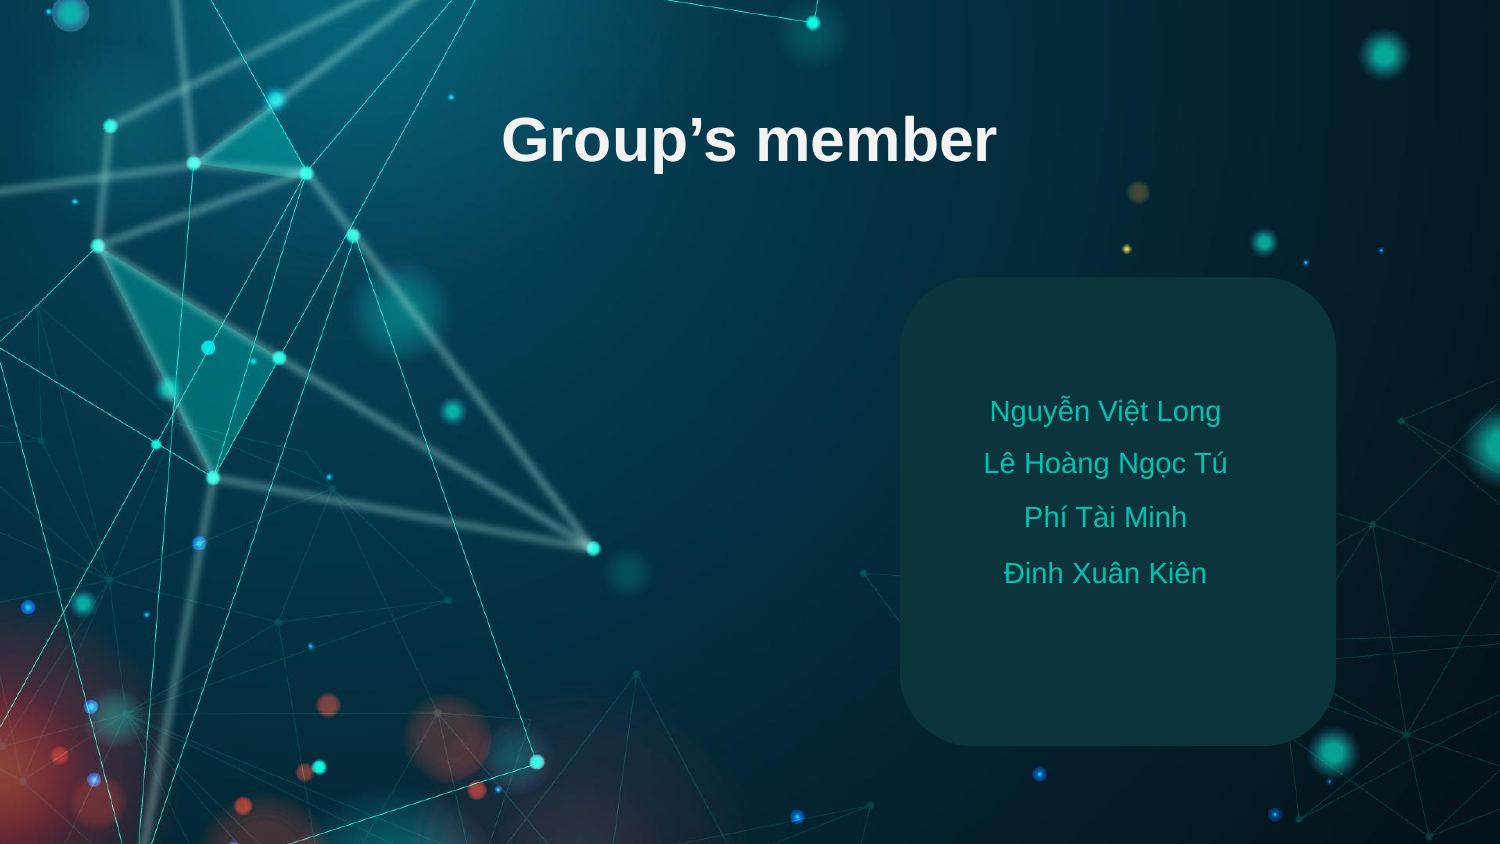

# Group’s member

Nguyễn Việt Long
Lê Hoàng Ngọc Tú
Phí Tài Minh
Đinh Xuân Kiên